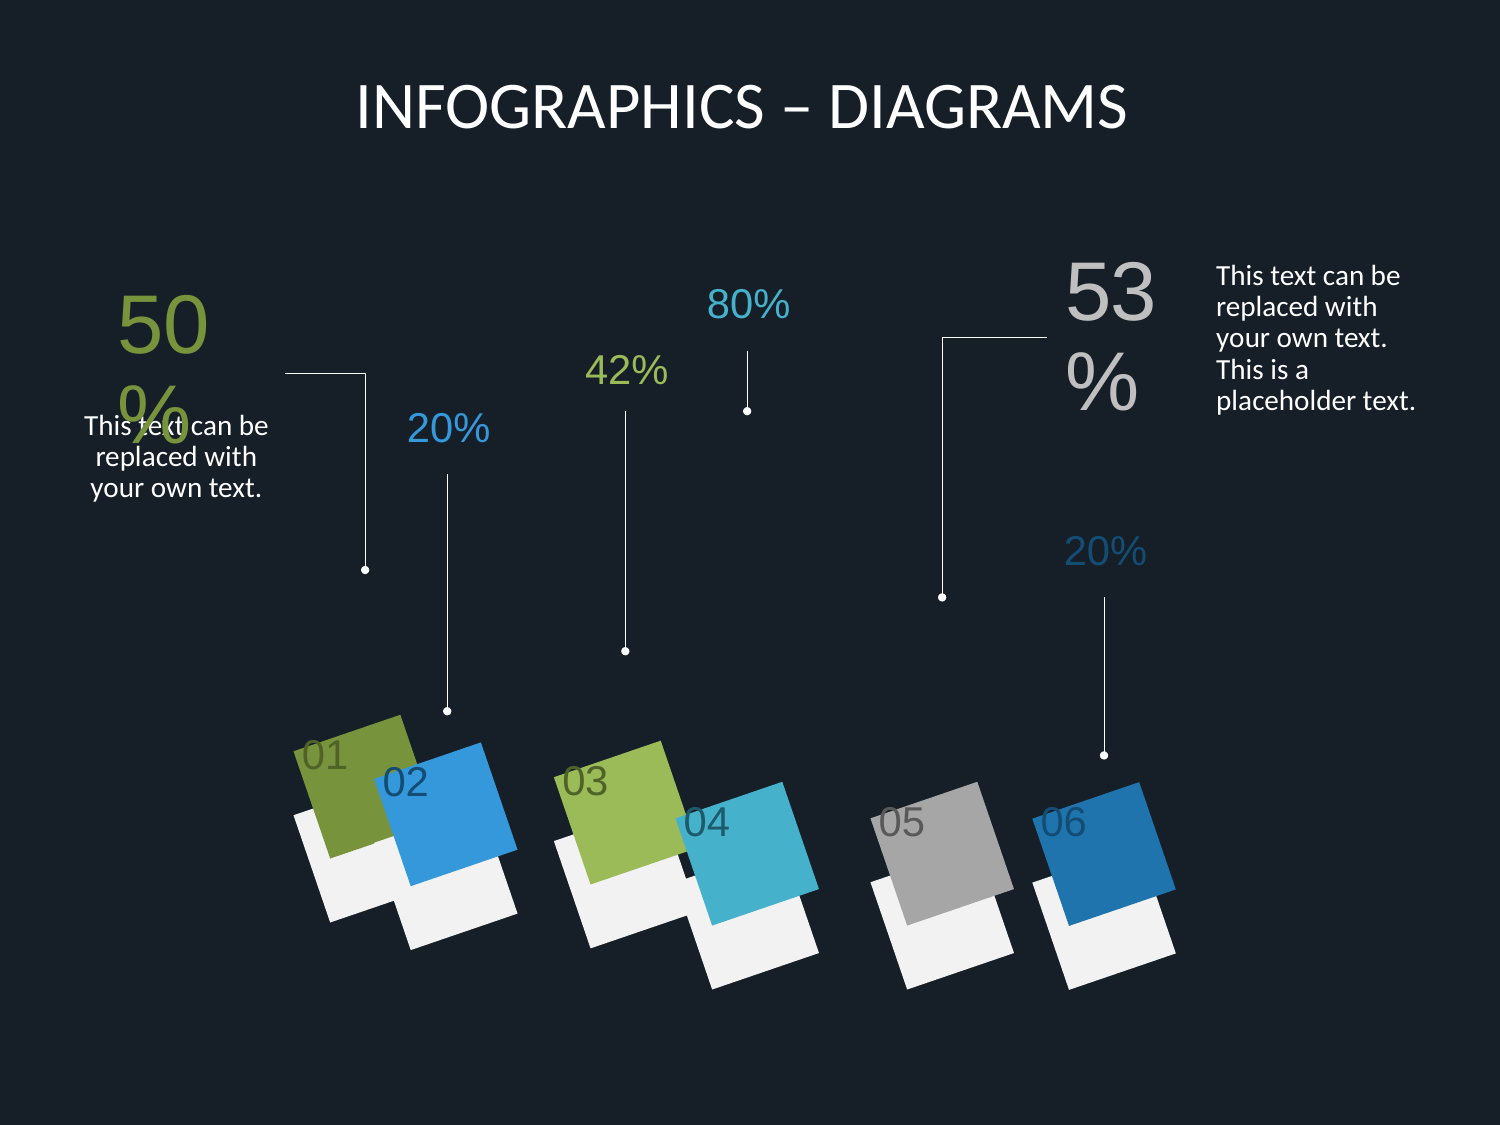

# Infographics – Diagrams
53%
This text can be replaced with your own text. This is a placeholder text.
80%
50%
42%

20%
This text can be
replaced with
your own text.
20%
01

03

02

04

05

06